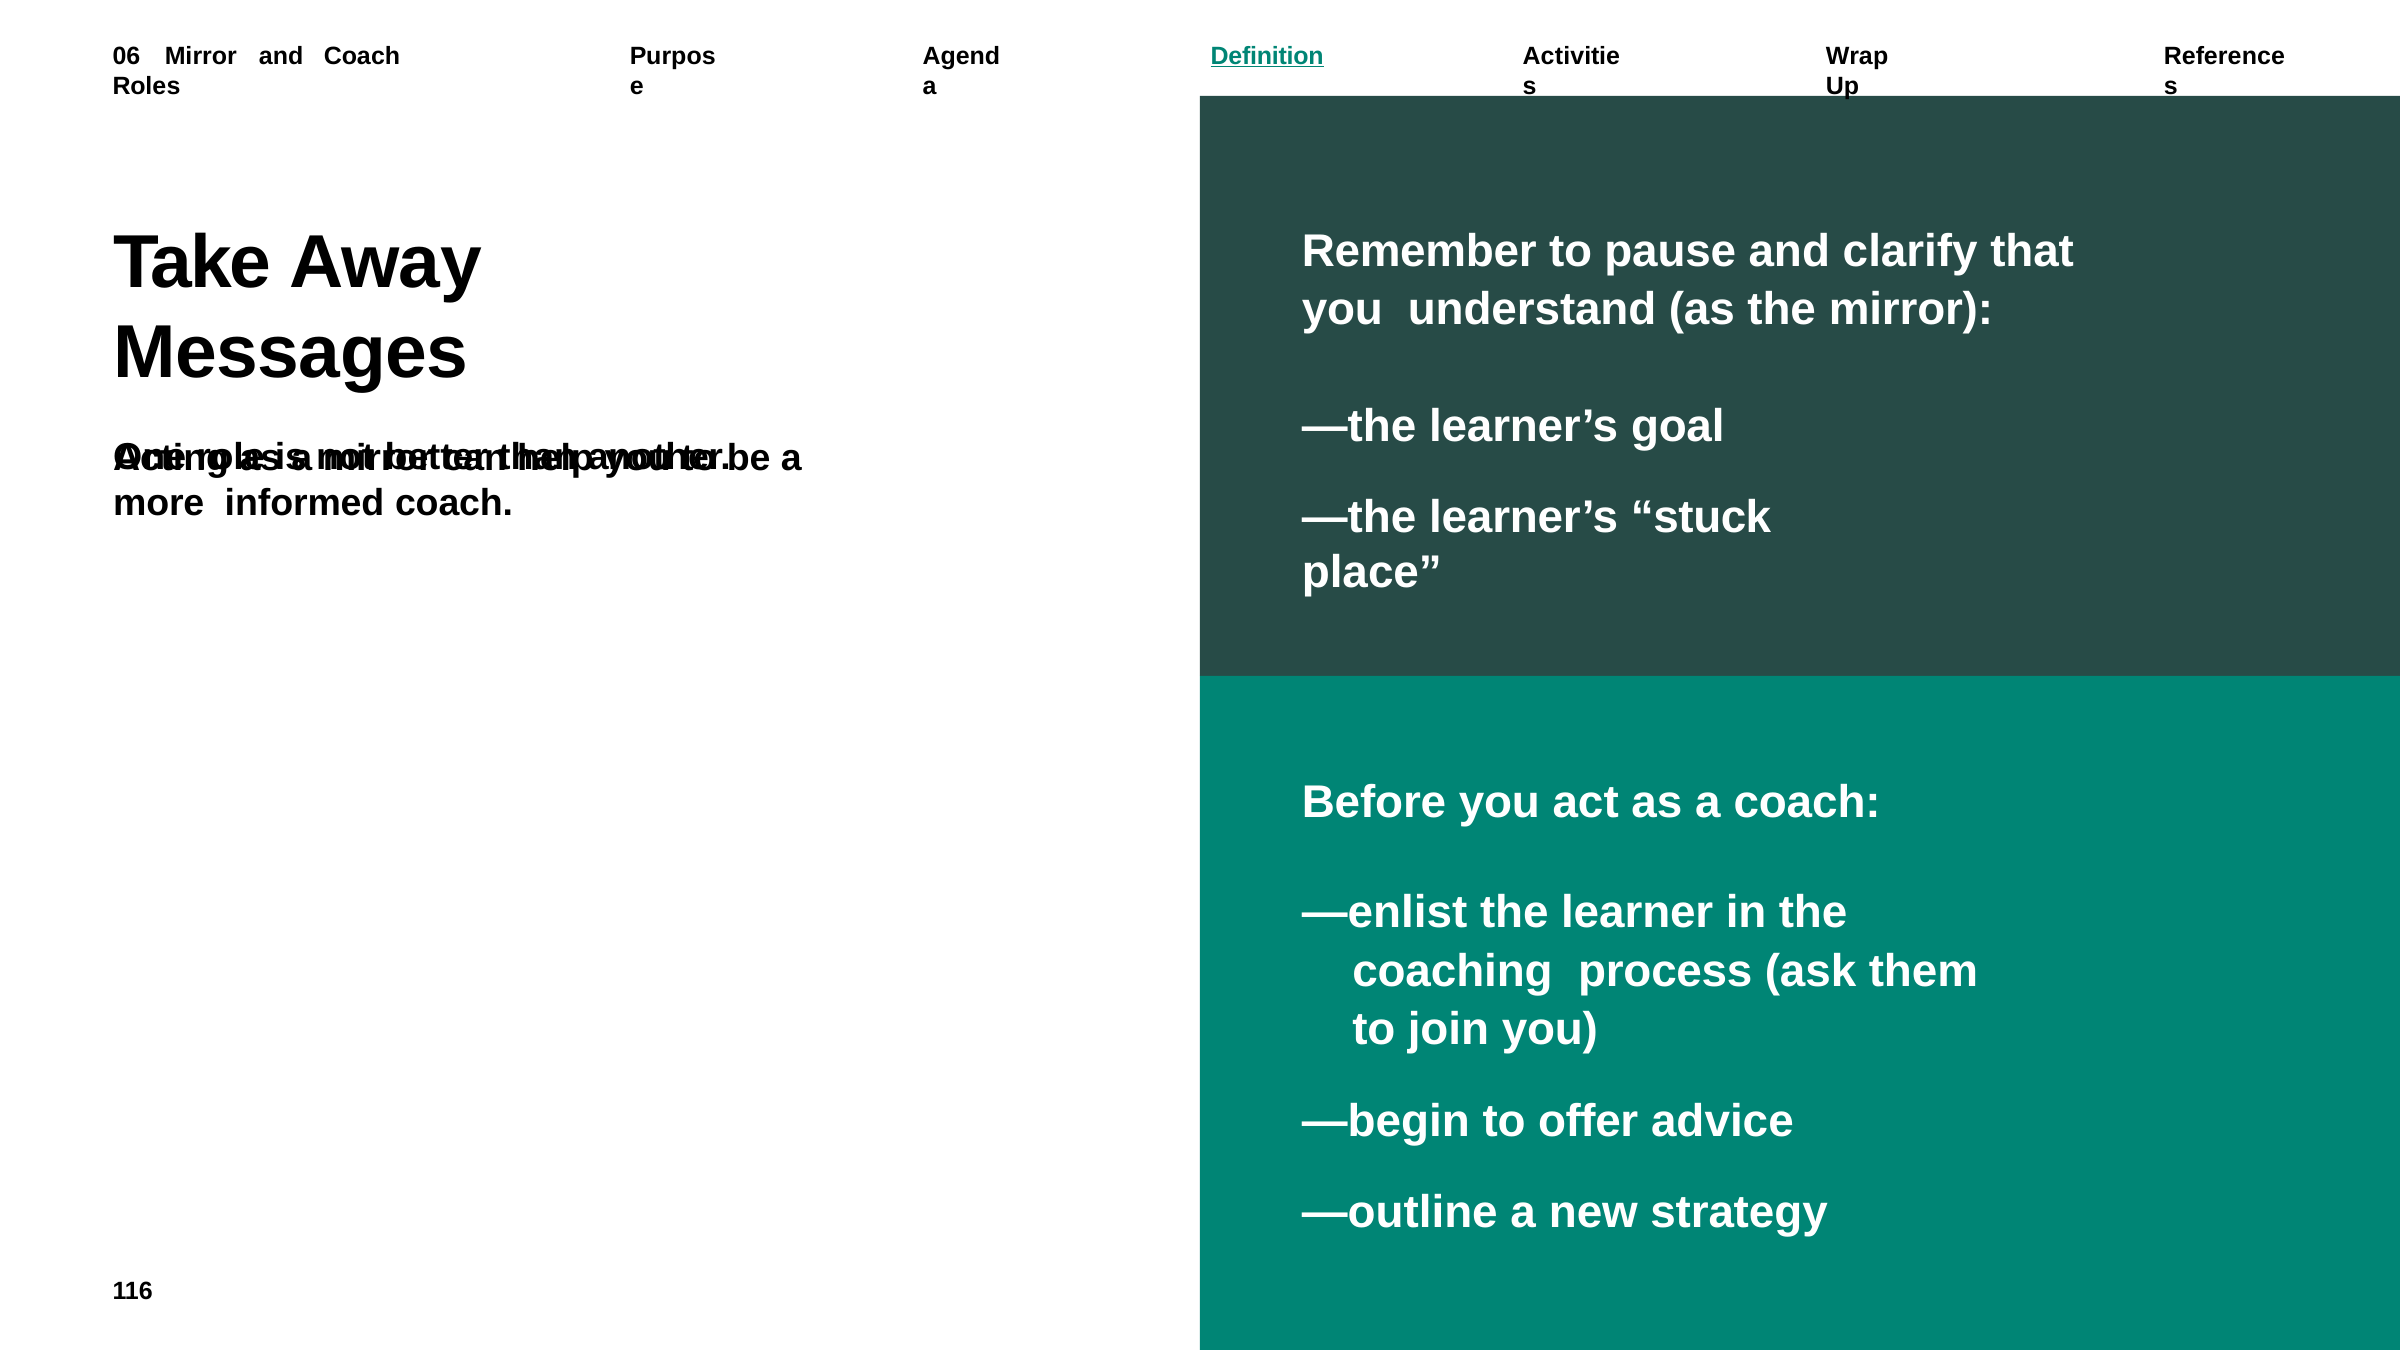

06	Mirror	and	Coach	Roles
Purpose
Agenda
Definition
Activities
Wrap	Up
References

Take Away Messages
One role is not better than another.
Remember to pause and clarify that you  understand (as the mirror):
—the learner’s goal
—the learner’s “stuck place”
Acting as a mirror can help you to be a more  informed coach.

Before you act as a coach:

—enlist the learner in the coaching  process (ask them to join you)
—begin to offer advice
—outline a new strategy
116